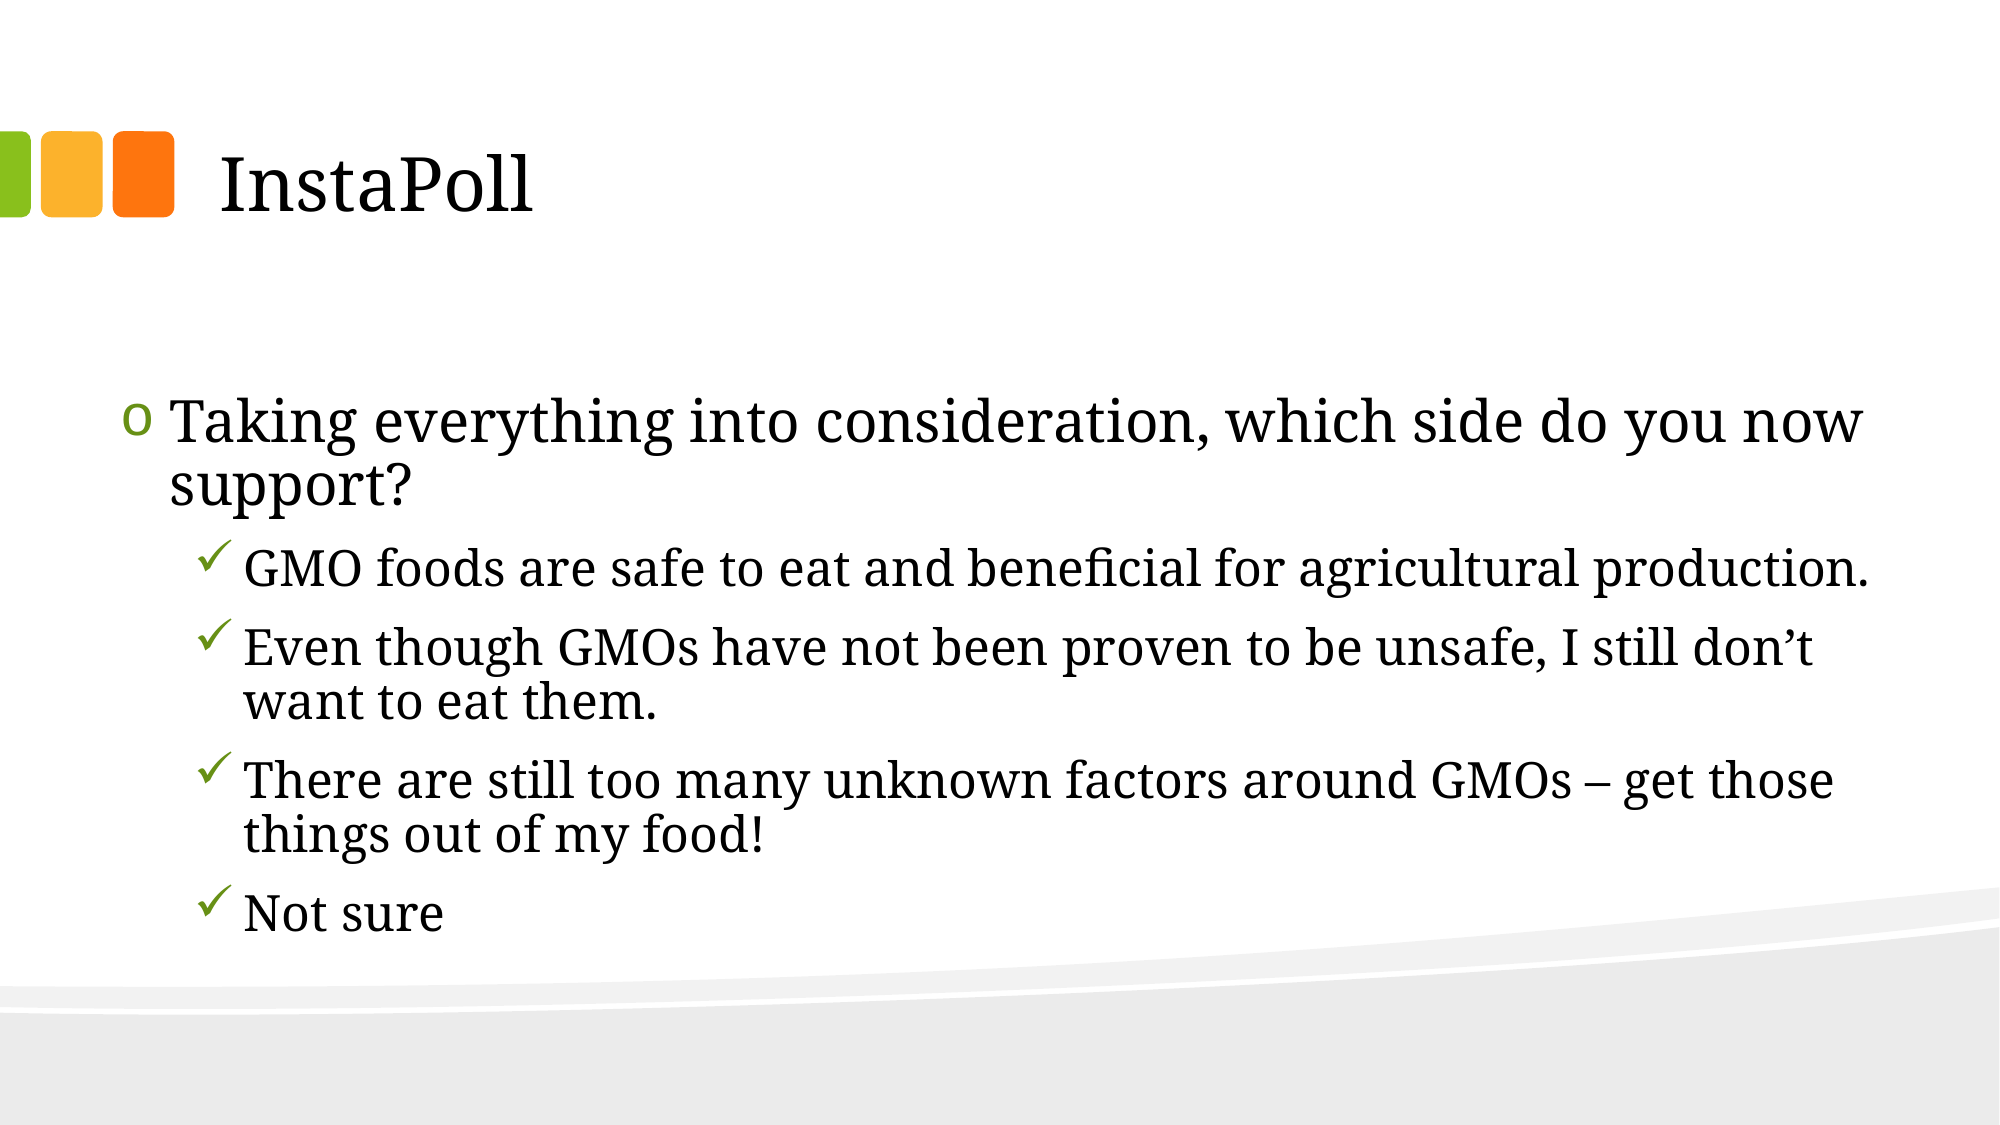

# InstaPoll

Taking everything into consideration, which side do you now support?
GMO foods are safe to eat and beneficial for agricultural production.
Even though GMOs have not been proven to be unsafe, I still don’t want to eat them.
There are still too many unknown factors around GMOs – get those things out of my food!
Not sure